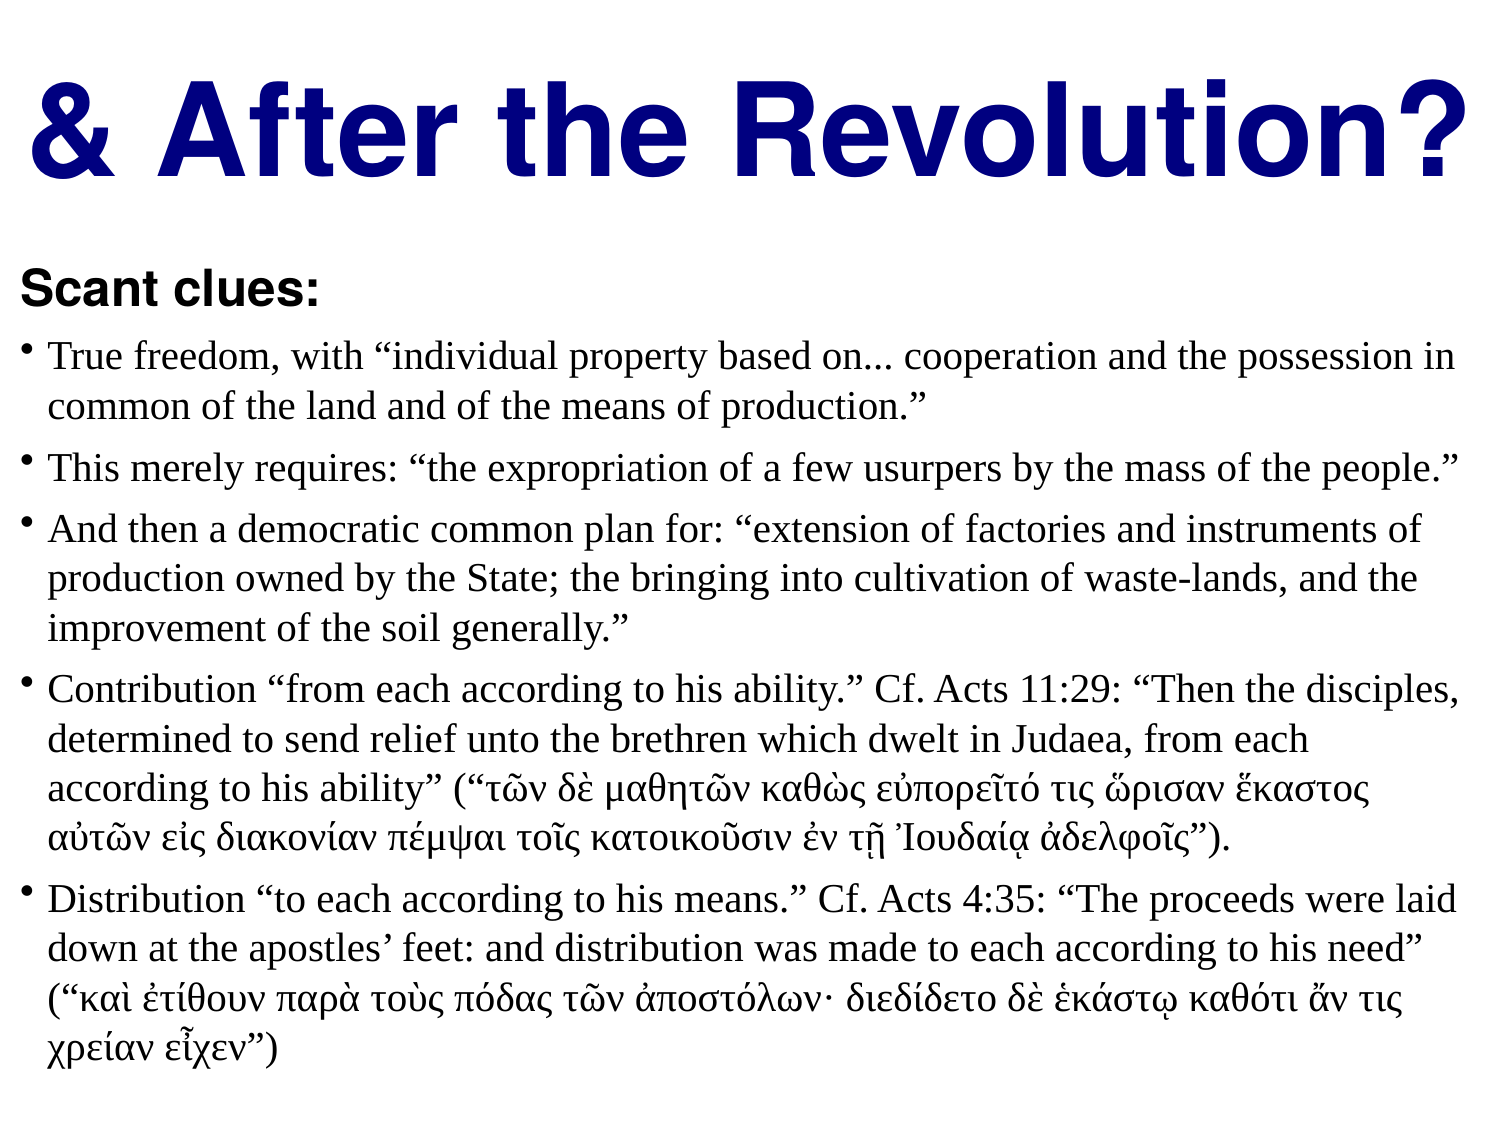

# & After the Revolution?
Scant clues:
True freedom, with “individual property based on... cooperation and the possession in common of the land and of the means of production.”
This merely requires: “the expropriation of a few usurpers by the mass of the people.”
And then a democratic common plan for: “extension of factories and instruments of production owned by the State; the bringing into cultivation of waste-lands, and the improvement of the soil generally.”
Contribution “from each according to his ability.” Cf. Acts 11:29: “Then the disciples, determined to send relief unto the brethren which dwelt in Judaea, from each according to his ability” (“τῶν δὲ μαθητῶν καθὼς εὐπορεῖτό τις ὥρισαν ἕκαστος αὐτῶν εἰς διακονίαν πέμψαι τοῖς κατοικοῦσιν ἐν τῇ Ἰουδαίᾳ ἀδελφοῖς”).
Distribution “to each according to his means.” Cf. Acts 4:35: “The proceeds were laid down at the apostles’ feet: and distribution was made to each according to his need” (“καὶ ἐτίθουν παρὰ τοὺς πόδας τῶν ἀποστόλων· διεδίδετο δὲ ἑκάστῳ καθότι ἄν τις χρείαν εἶχεν”)